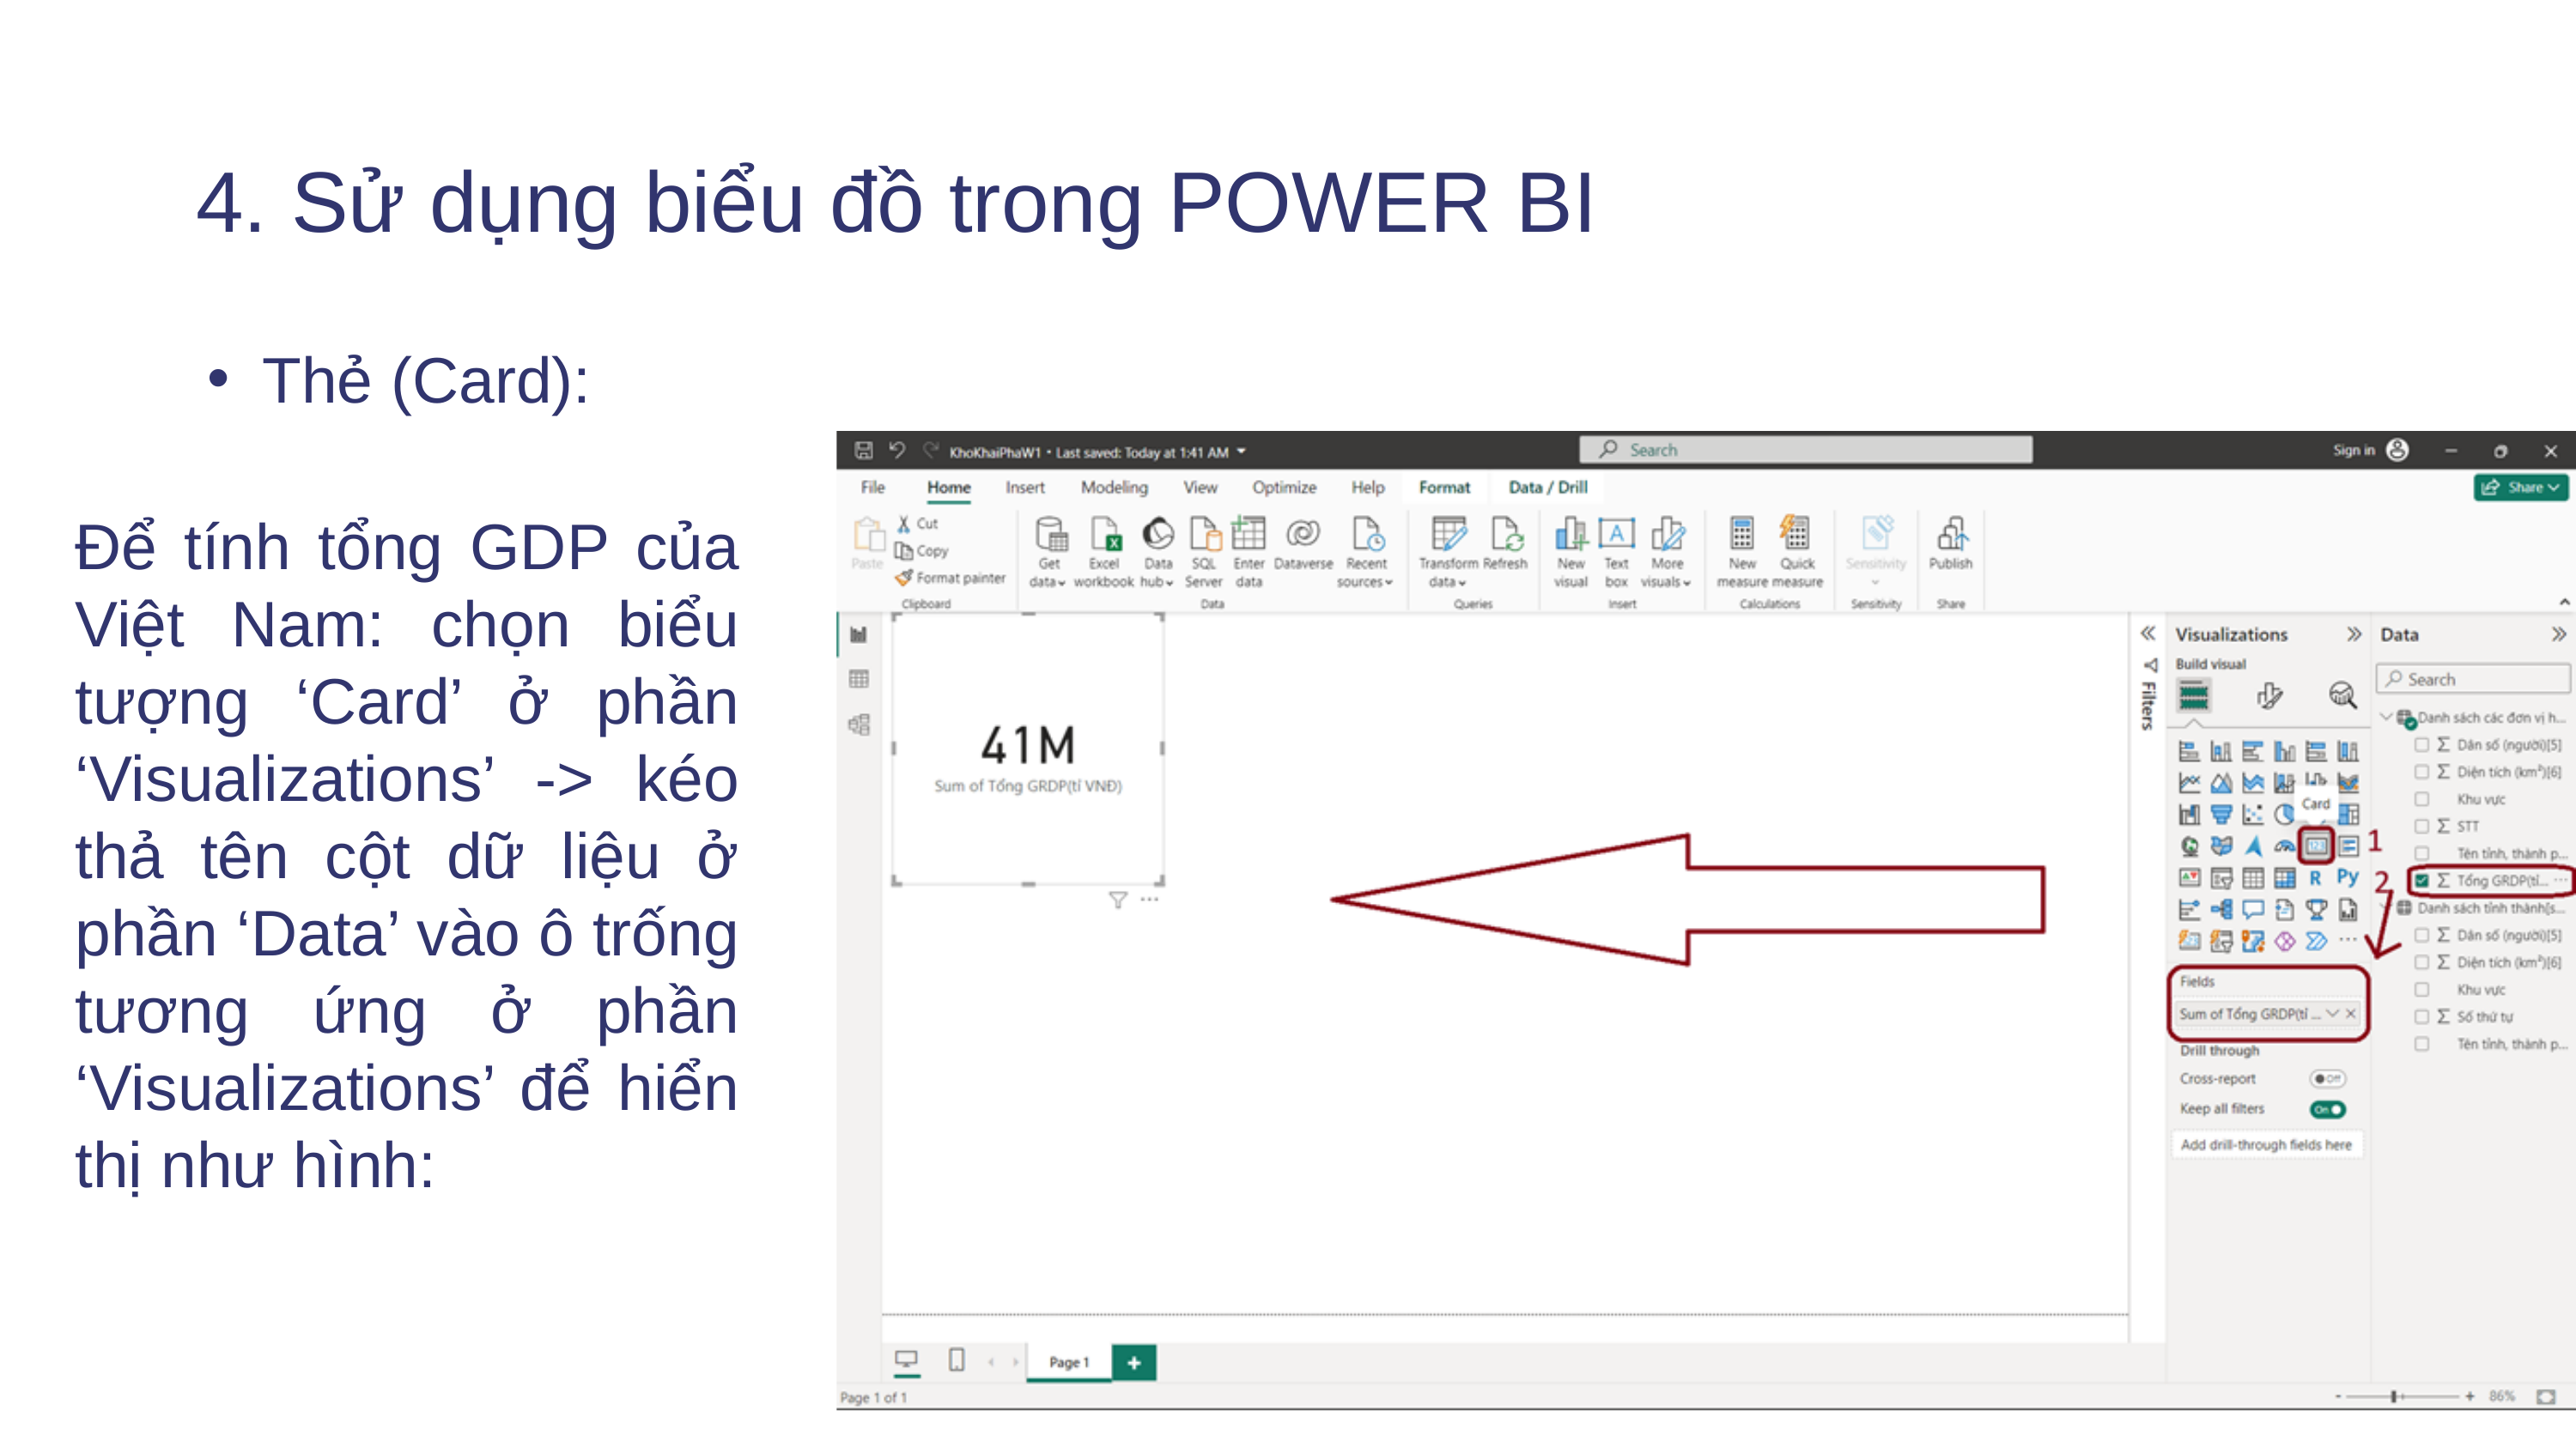

4. Sử dụng biểu đồ trong POWER BI
Thẻ (Card):

Để tính tổng GDP của Việt Nam: chọn biểu tượng ‘Card’ ở phần ‘Visualizations’ -> kéo thả tên cột dữ liệu ở phần ‘Data’ vào ô trống tương ứng ở phần ‘Visualizations’ để hiển thị như hình: